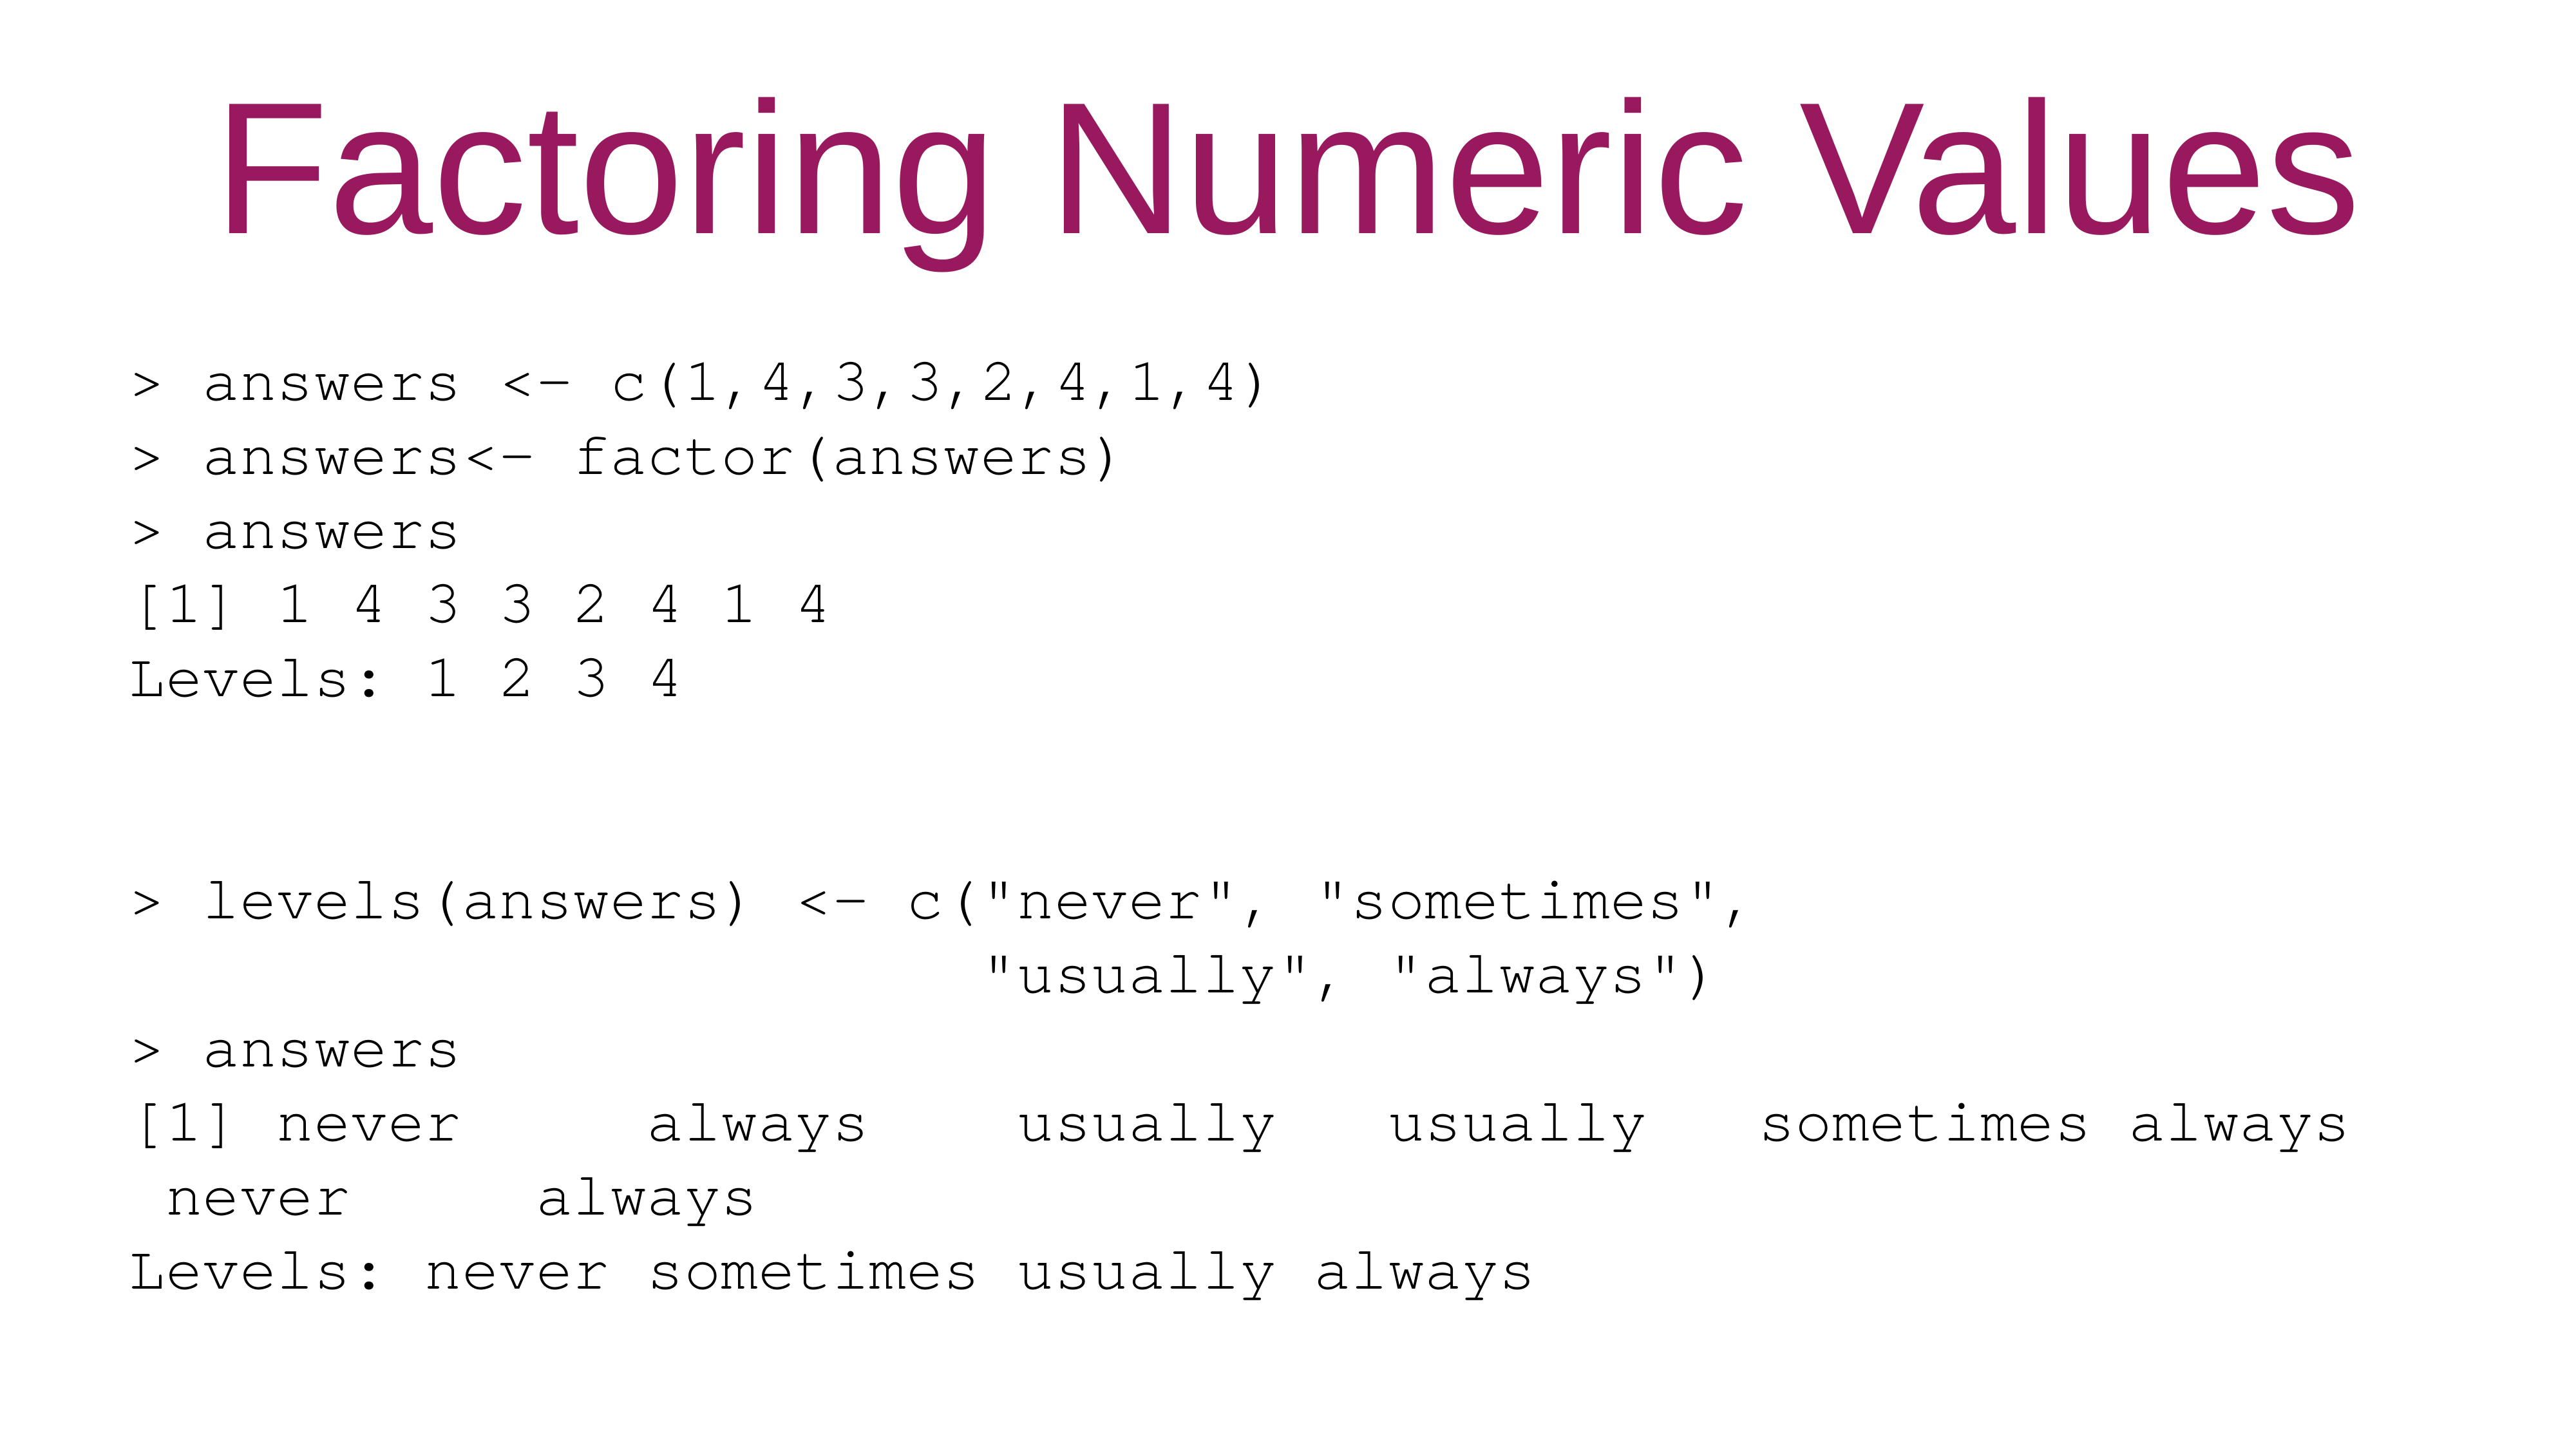

Factoring Numeric Values
> answers <- c(1,4,3,3,2,4,1,4)
> answers<- factor(answers)
> answers
[1] 1 4 3 3 2 4 1 4
Levels: 1 2 3 4

> levels(answers) <- c("never", "sometimes",
                       "usually", "always")
> answers
[1] never     always    usually   usually   sometimes always    never     always
Levels: never sometimes usually always